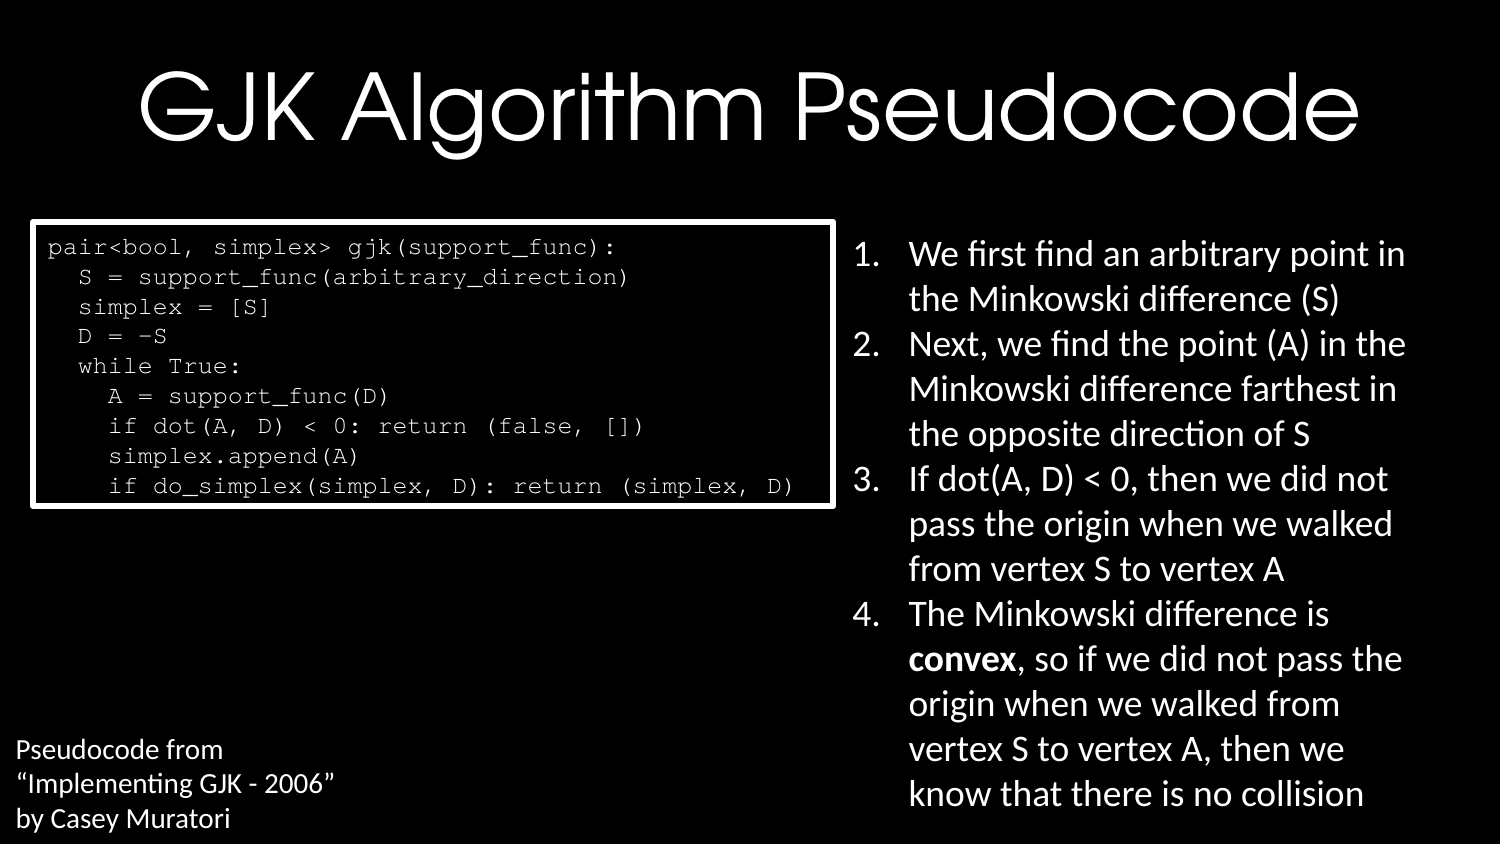

# GJK Algorithm Pseudocode
pair<bool, simplex> gjk(support_func):
  S = support_func(arbitrary_direction)
  simplex = [S]
  D = -S
  while True:
    A = support_func(D)
    if dot(A, D) < 0: return (false, [])
    simplex.append(A)
    if do_simplex(simplex, D): return (simplex, D)
We first find an arbitrary point in the Minkowski difference (S)
Next, we find the point (A) in the Minkowski difference farthest in the opposite direction of S
If dot(A, D) < 0, then we did not pass the origin when we walked from vertex S to vertex A
The Minkowski difference is convex, so if we did not pass the origin when we walked from vertex S to vertex A, then we know that there is no collision
Pseudocode from “Implementing GJK - 2006” by Casey Muratori